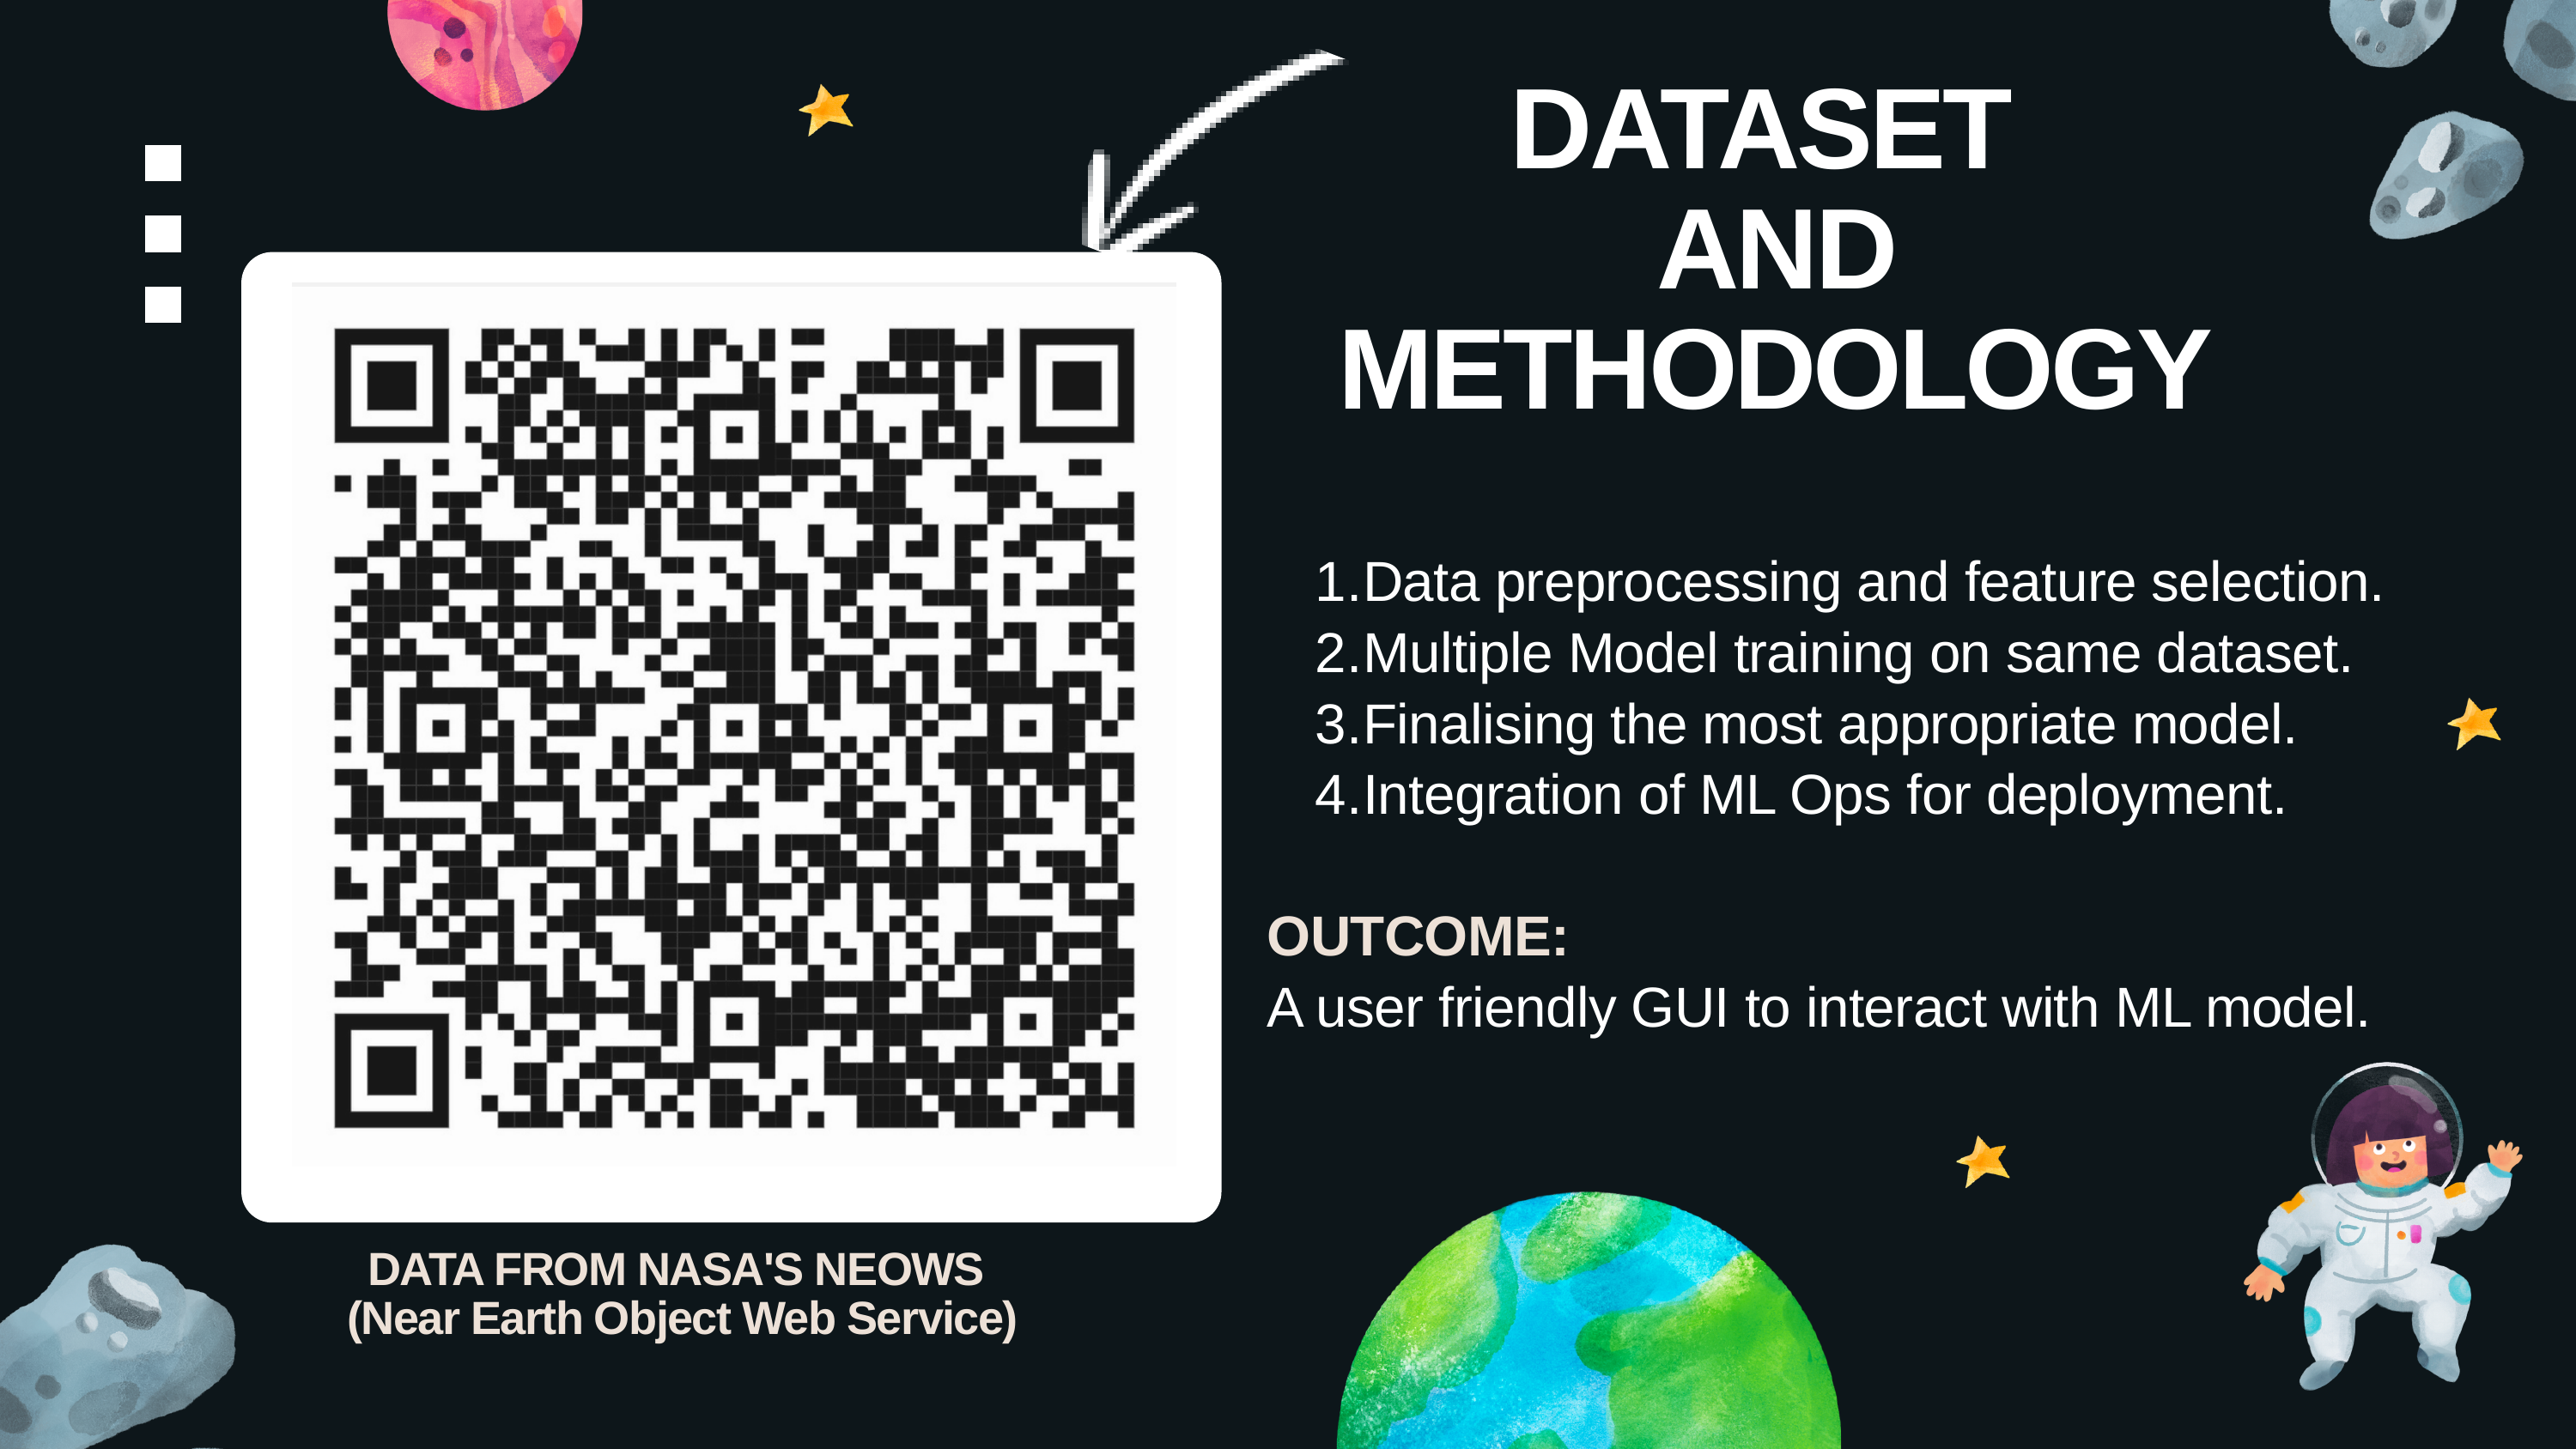

DATASET
AND METHODOLOGY

Data preprocessing and feature selection.
Multiple Model training on same dataset.
Finalising the most appropriate model.
Integration of ML Ops for deployment.

OUTCOME:
A user friendly GUI to interact with ML model.

DATA FROM NASA'S NEOWS
 (Near Earth Object Web Service)